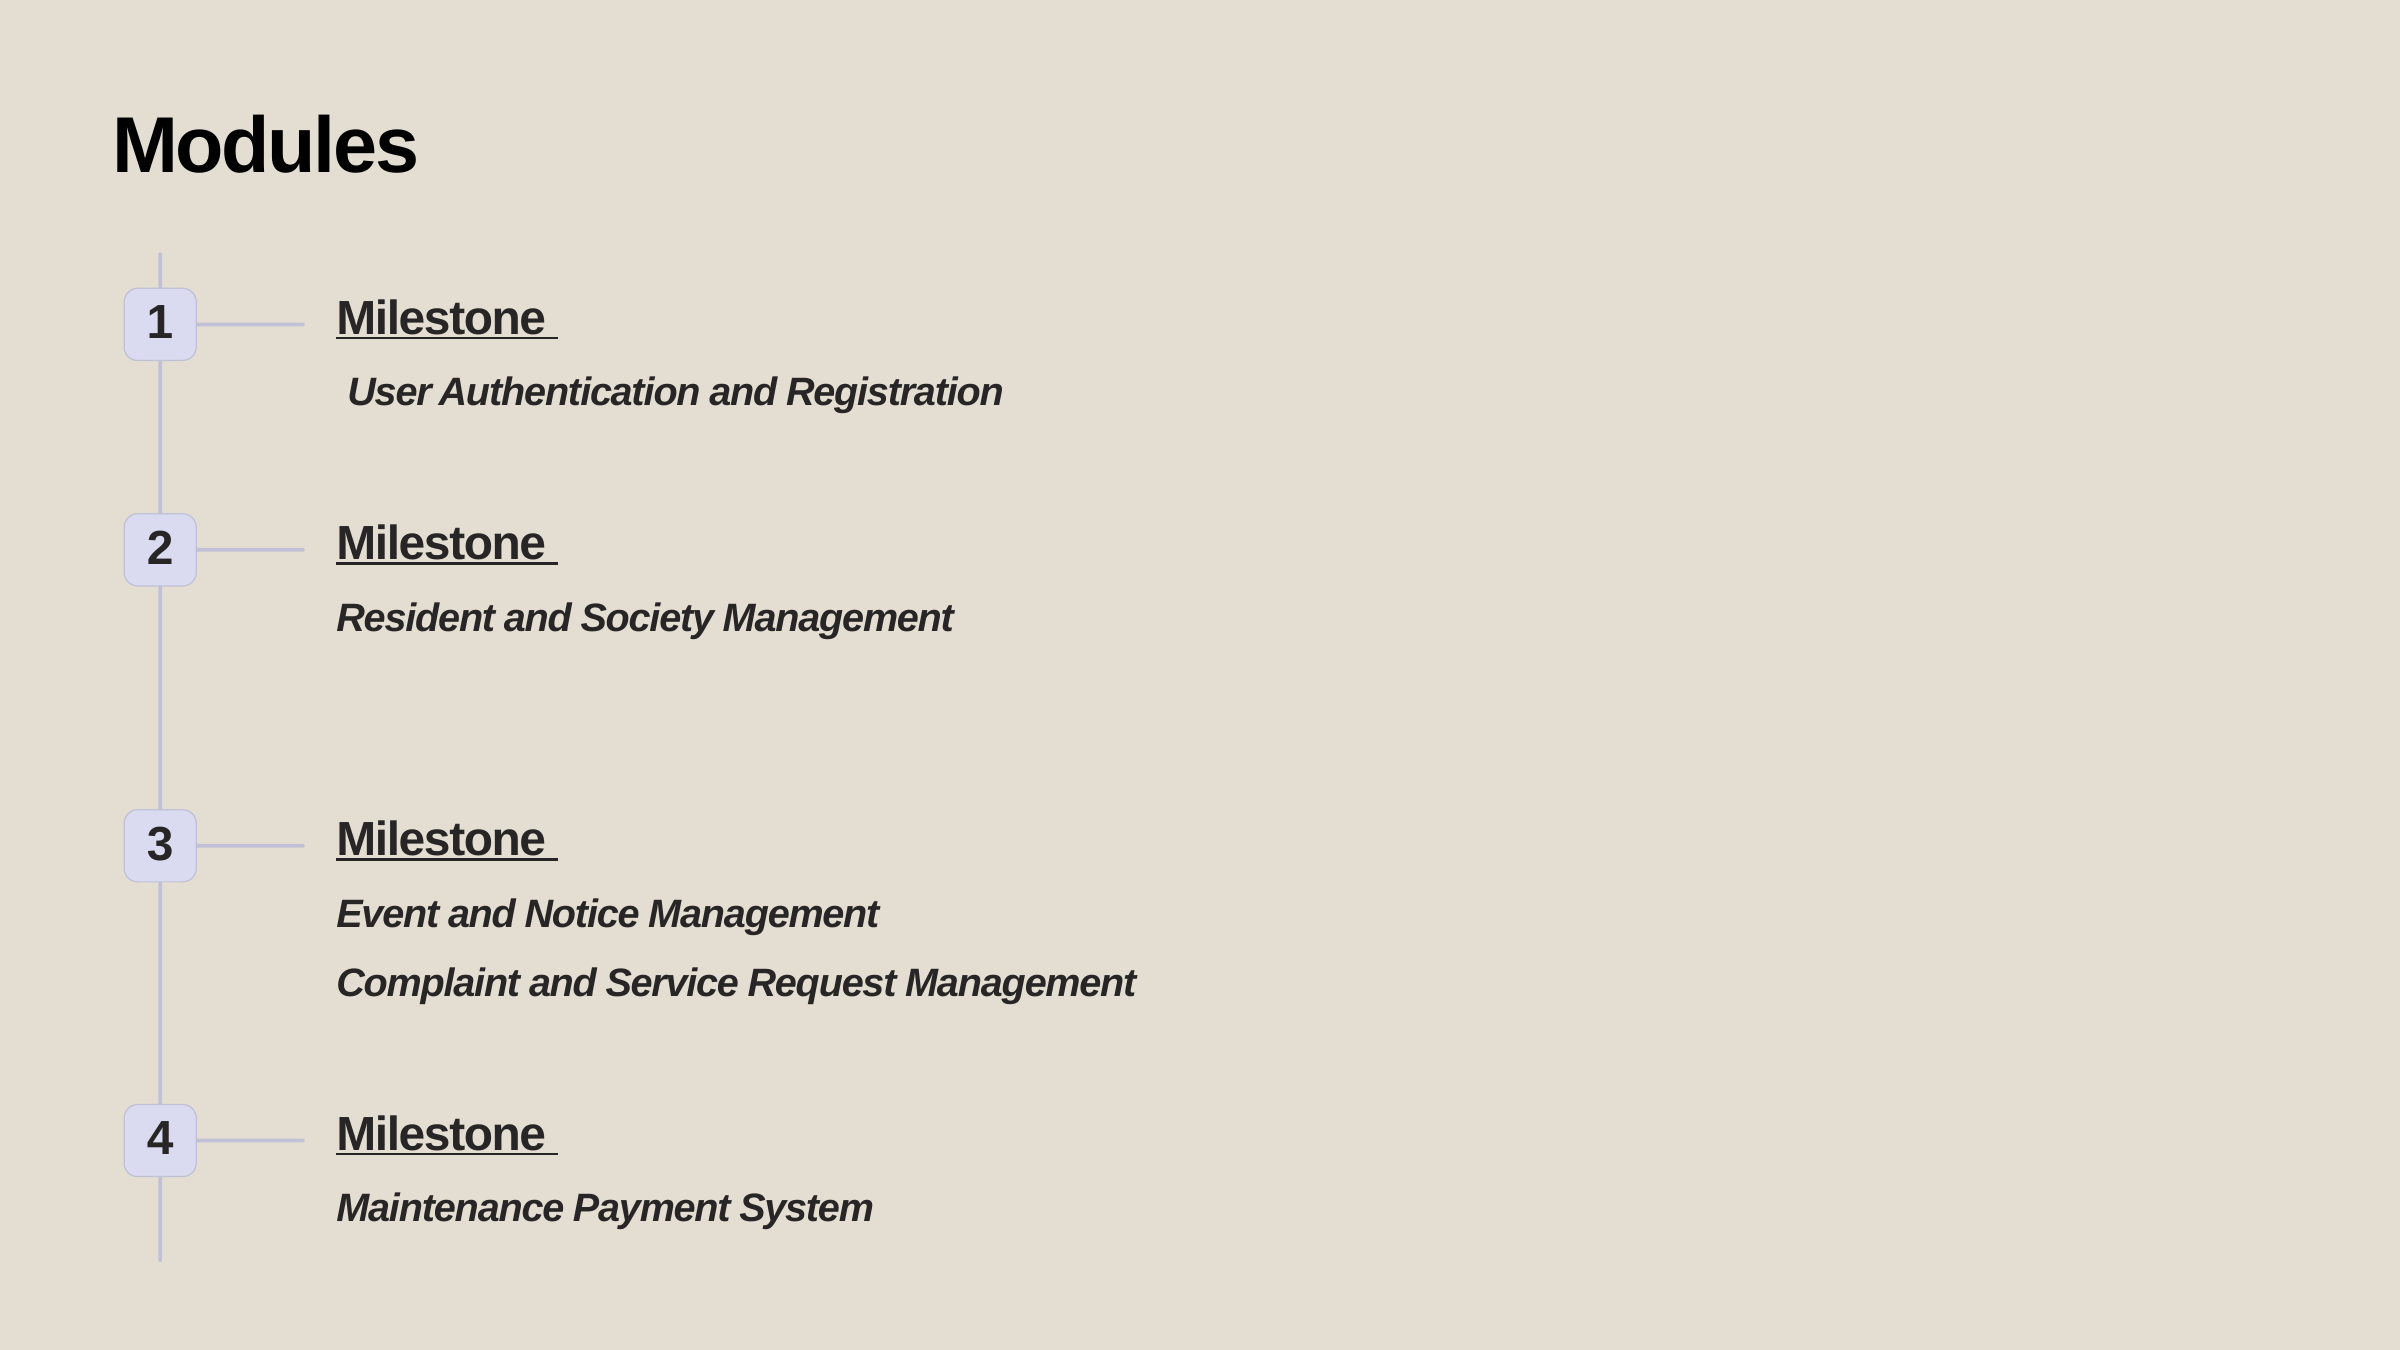

Modules

Milestone

1

 User Authentication and Registration
Milestone

2

Resident and Society Management

Milestone

3

Event and Notice Management
Complaint and Service Request Management
Milestone

4

Maintenance Payment System